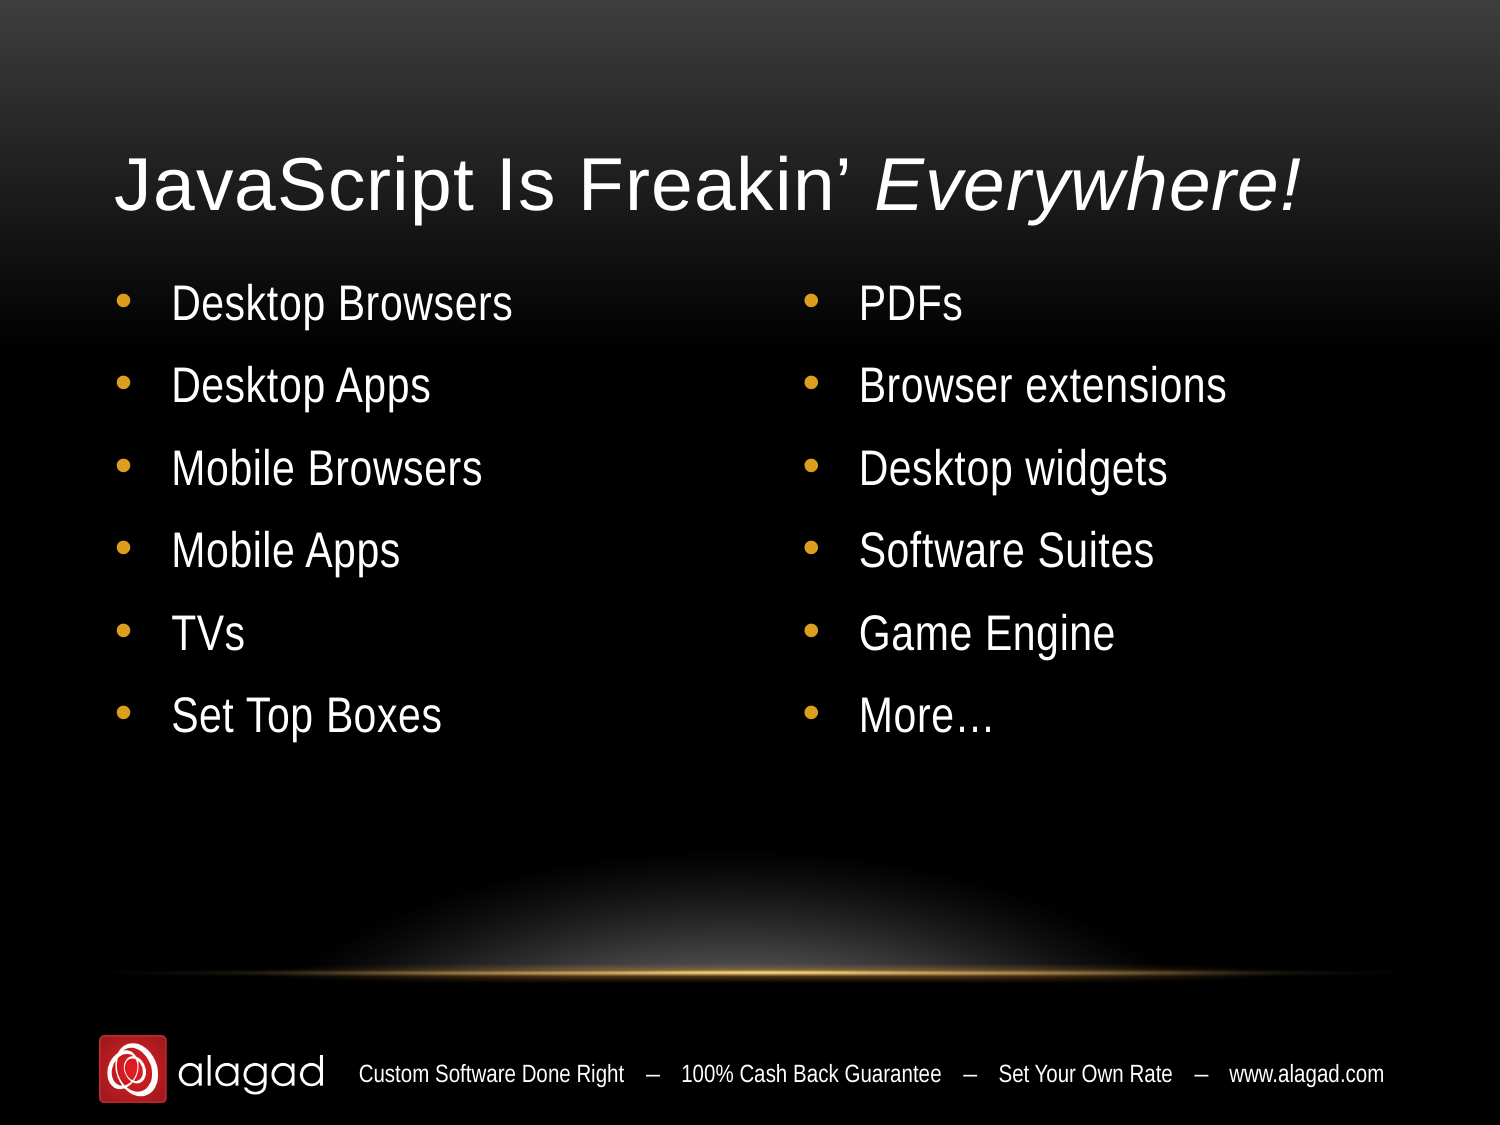

# JavaScript Is Freakin’ Everywhere!
Desktop Browsers
Desktop Apps
Mobile Browsers
Mobile Apps
TVs
Set Top Boxes

PDFs
Browser extensions
Desktop widgets
Software Suites
Game Engine
More…

Custom Software Done Right   –   100% Cash Back Guarantee   –   Set Your Own Rate   –   www.alagad.com